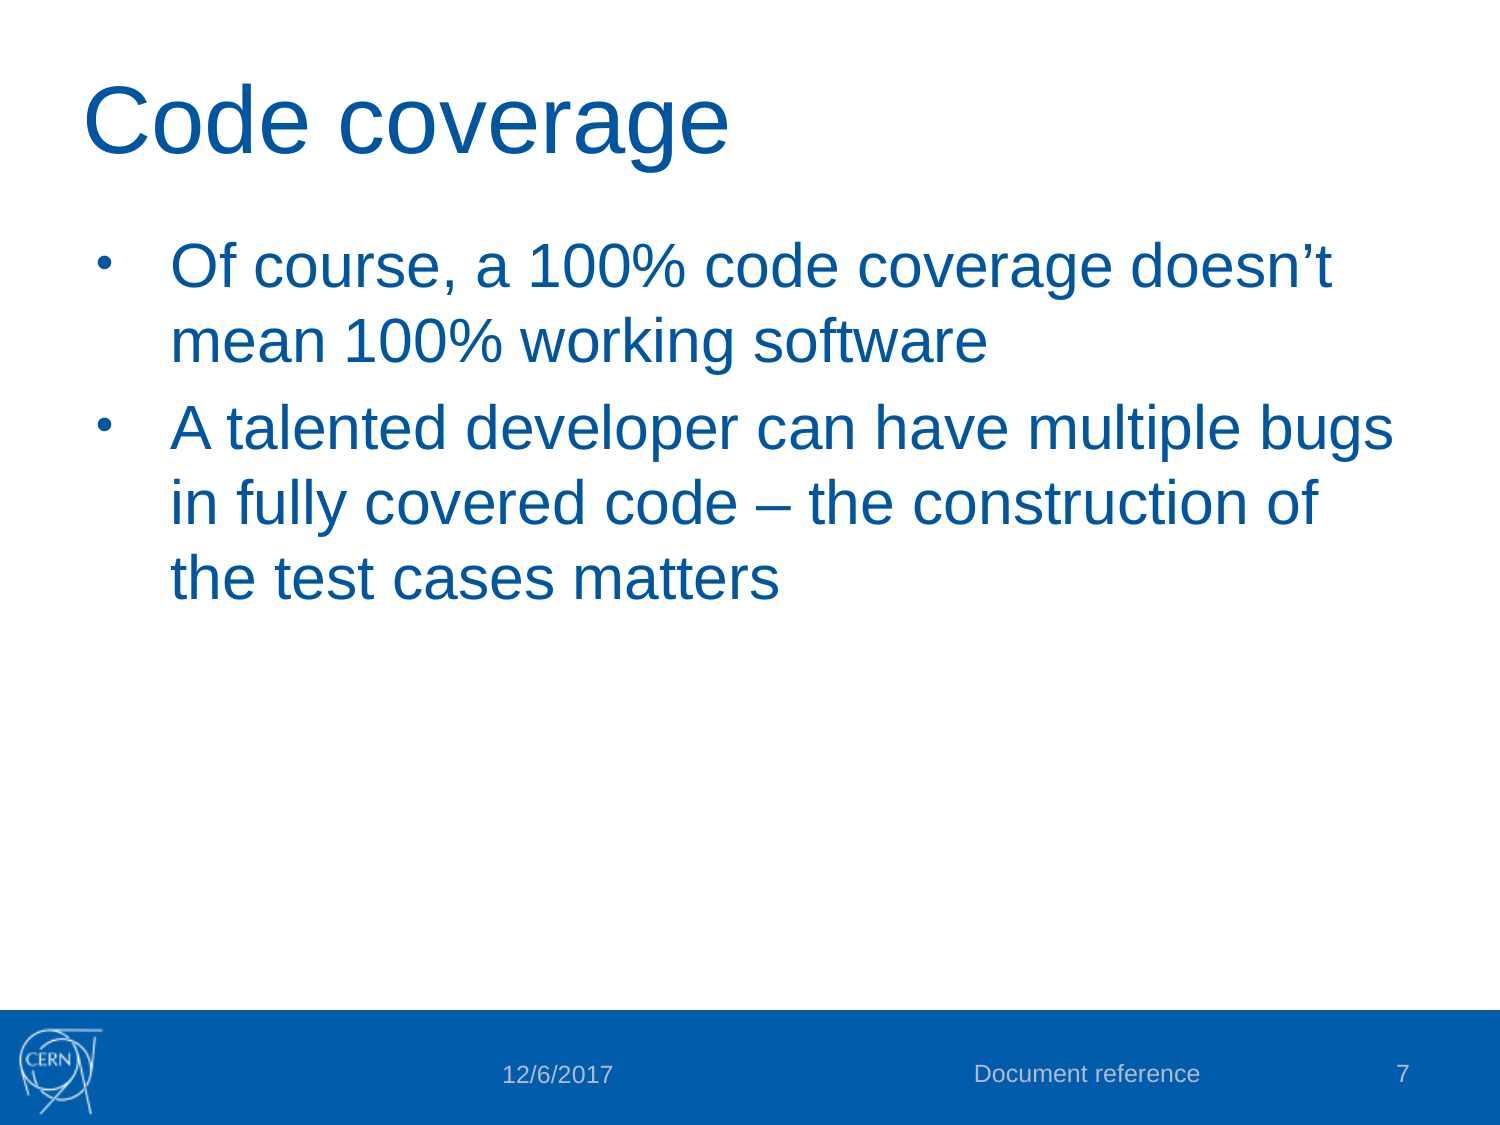

# Code coverage
Of course, a 100% code coverage doesn’t mean 100% working software
A talented developer can have multiple bugs in fully covered code – the construction of the test cases matters

Document reference
7
12/6/2017